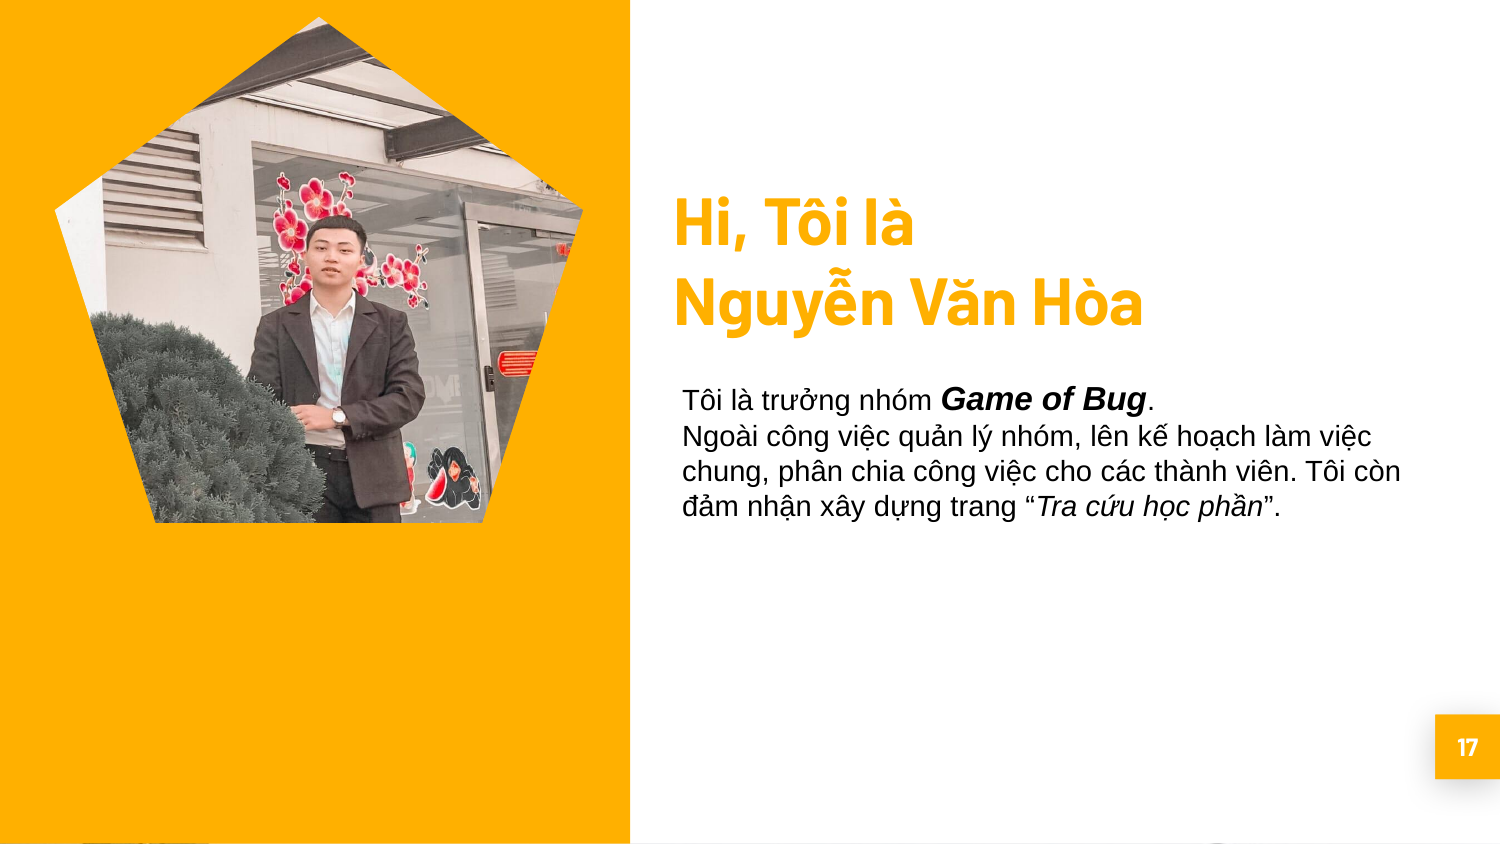

Hi, Tôi là
Nguyễn Văn Hòa
Tôi là trưởng nhóm Game of Bug.
Ngoài công việc quản lý nhóm, lên kế hoạch làm việc chung, phân chia công việc cho các thành viên. Tôi còn đảm nhận xây dựng trang “Tra cứu học phần”.

17